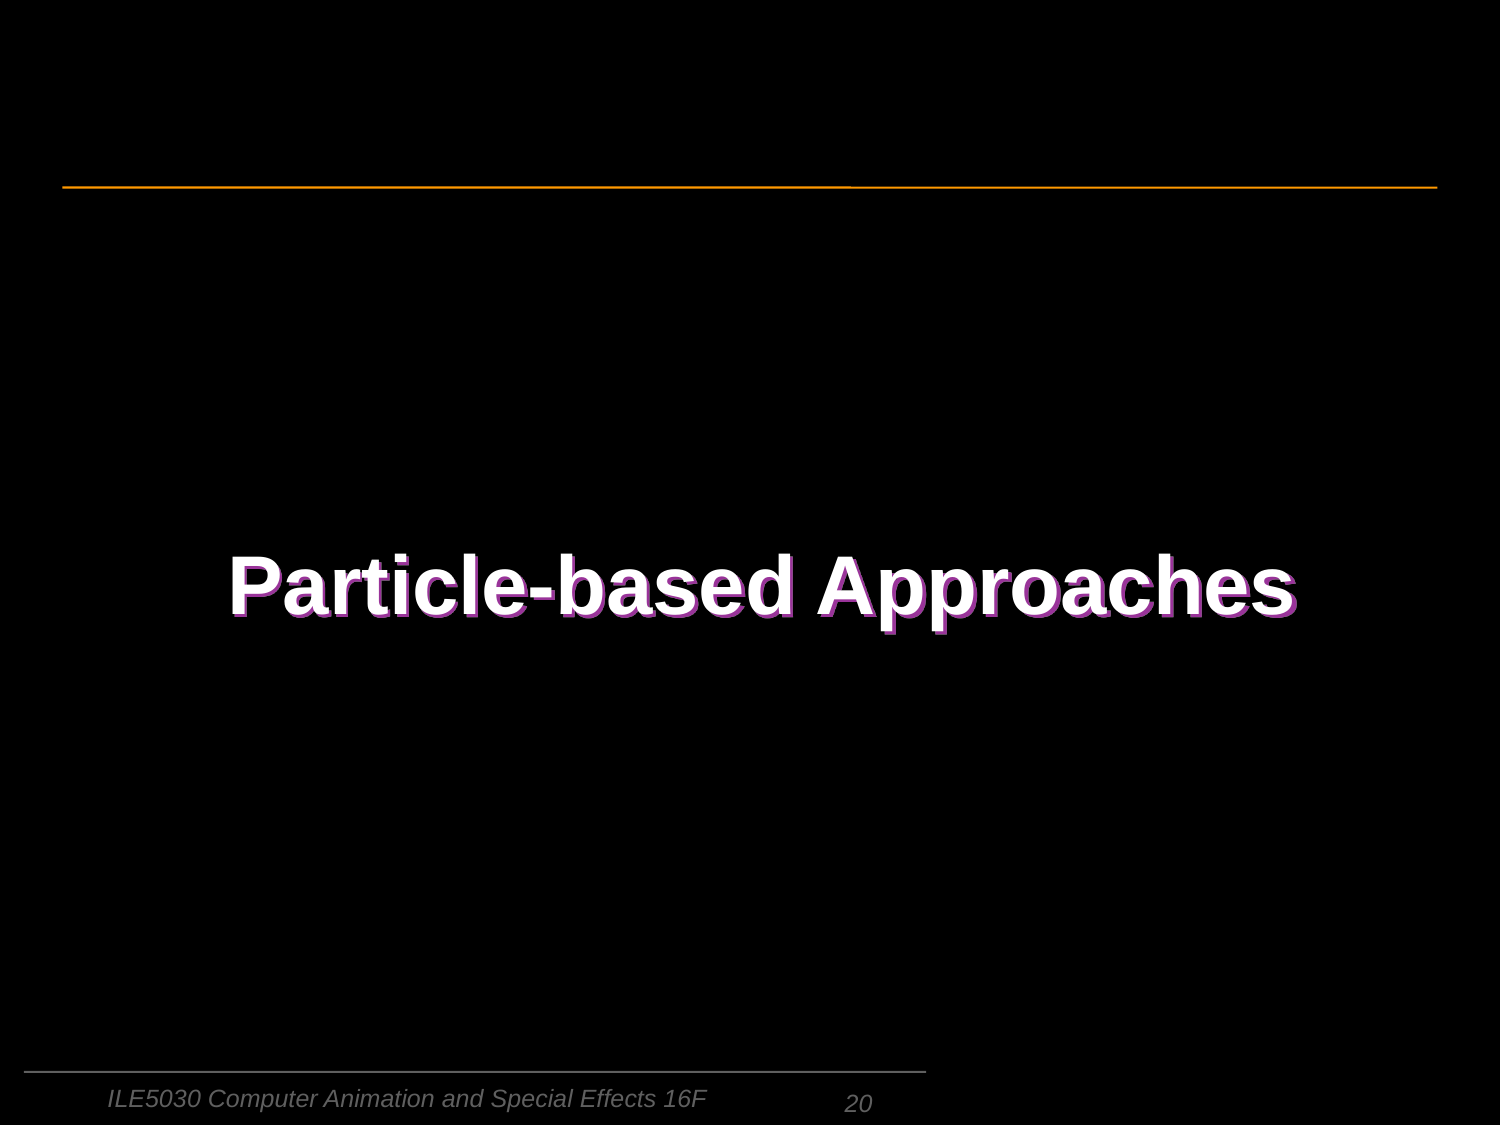

# Particle-based Approaches
ILE5030 Computer Animation and Special Effects 16F
20